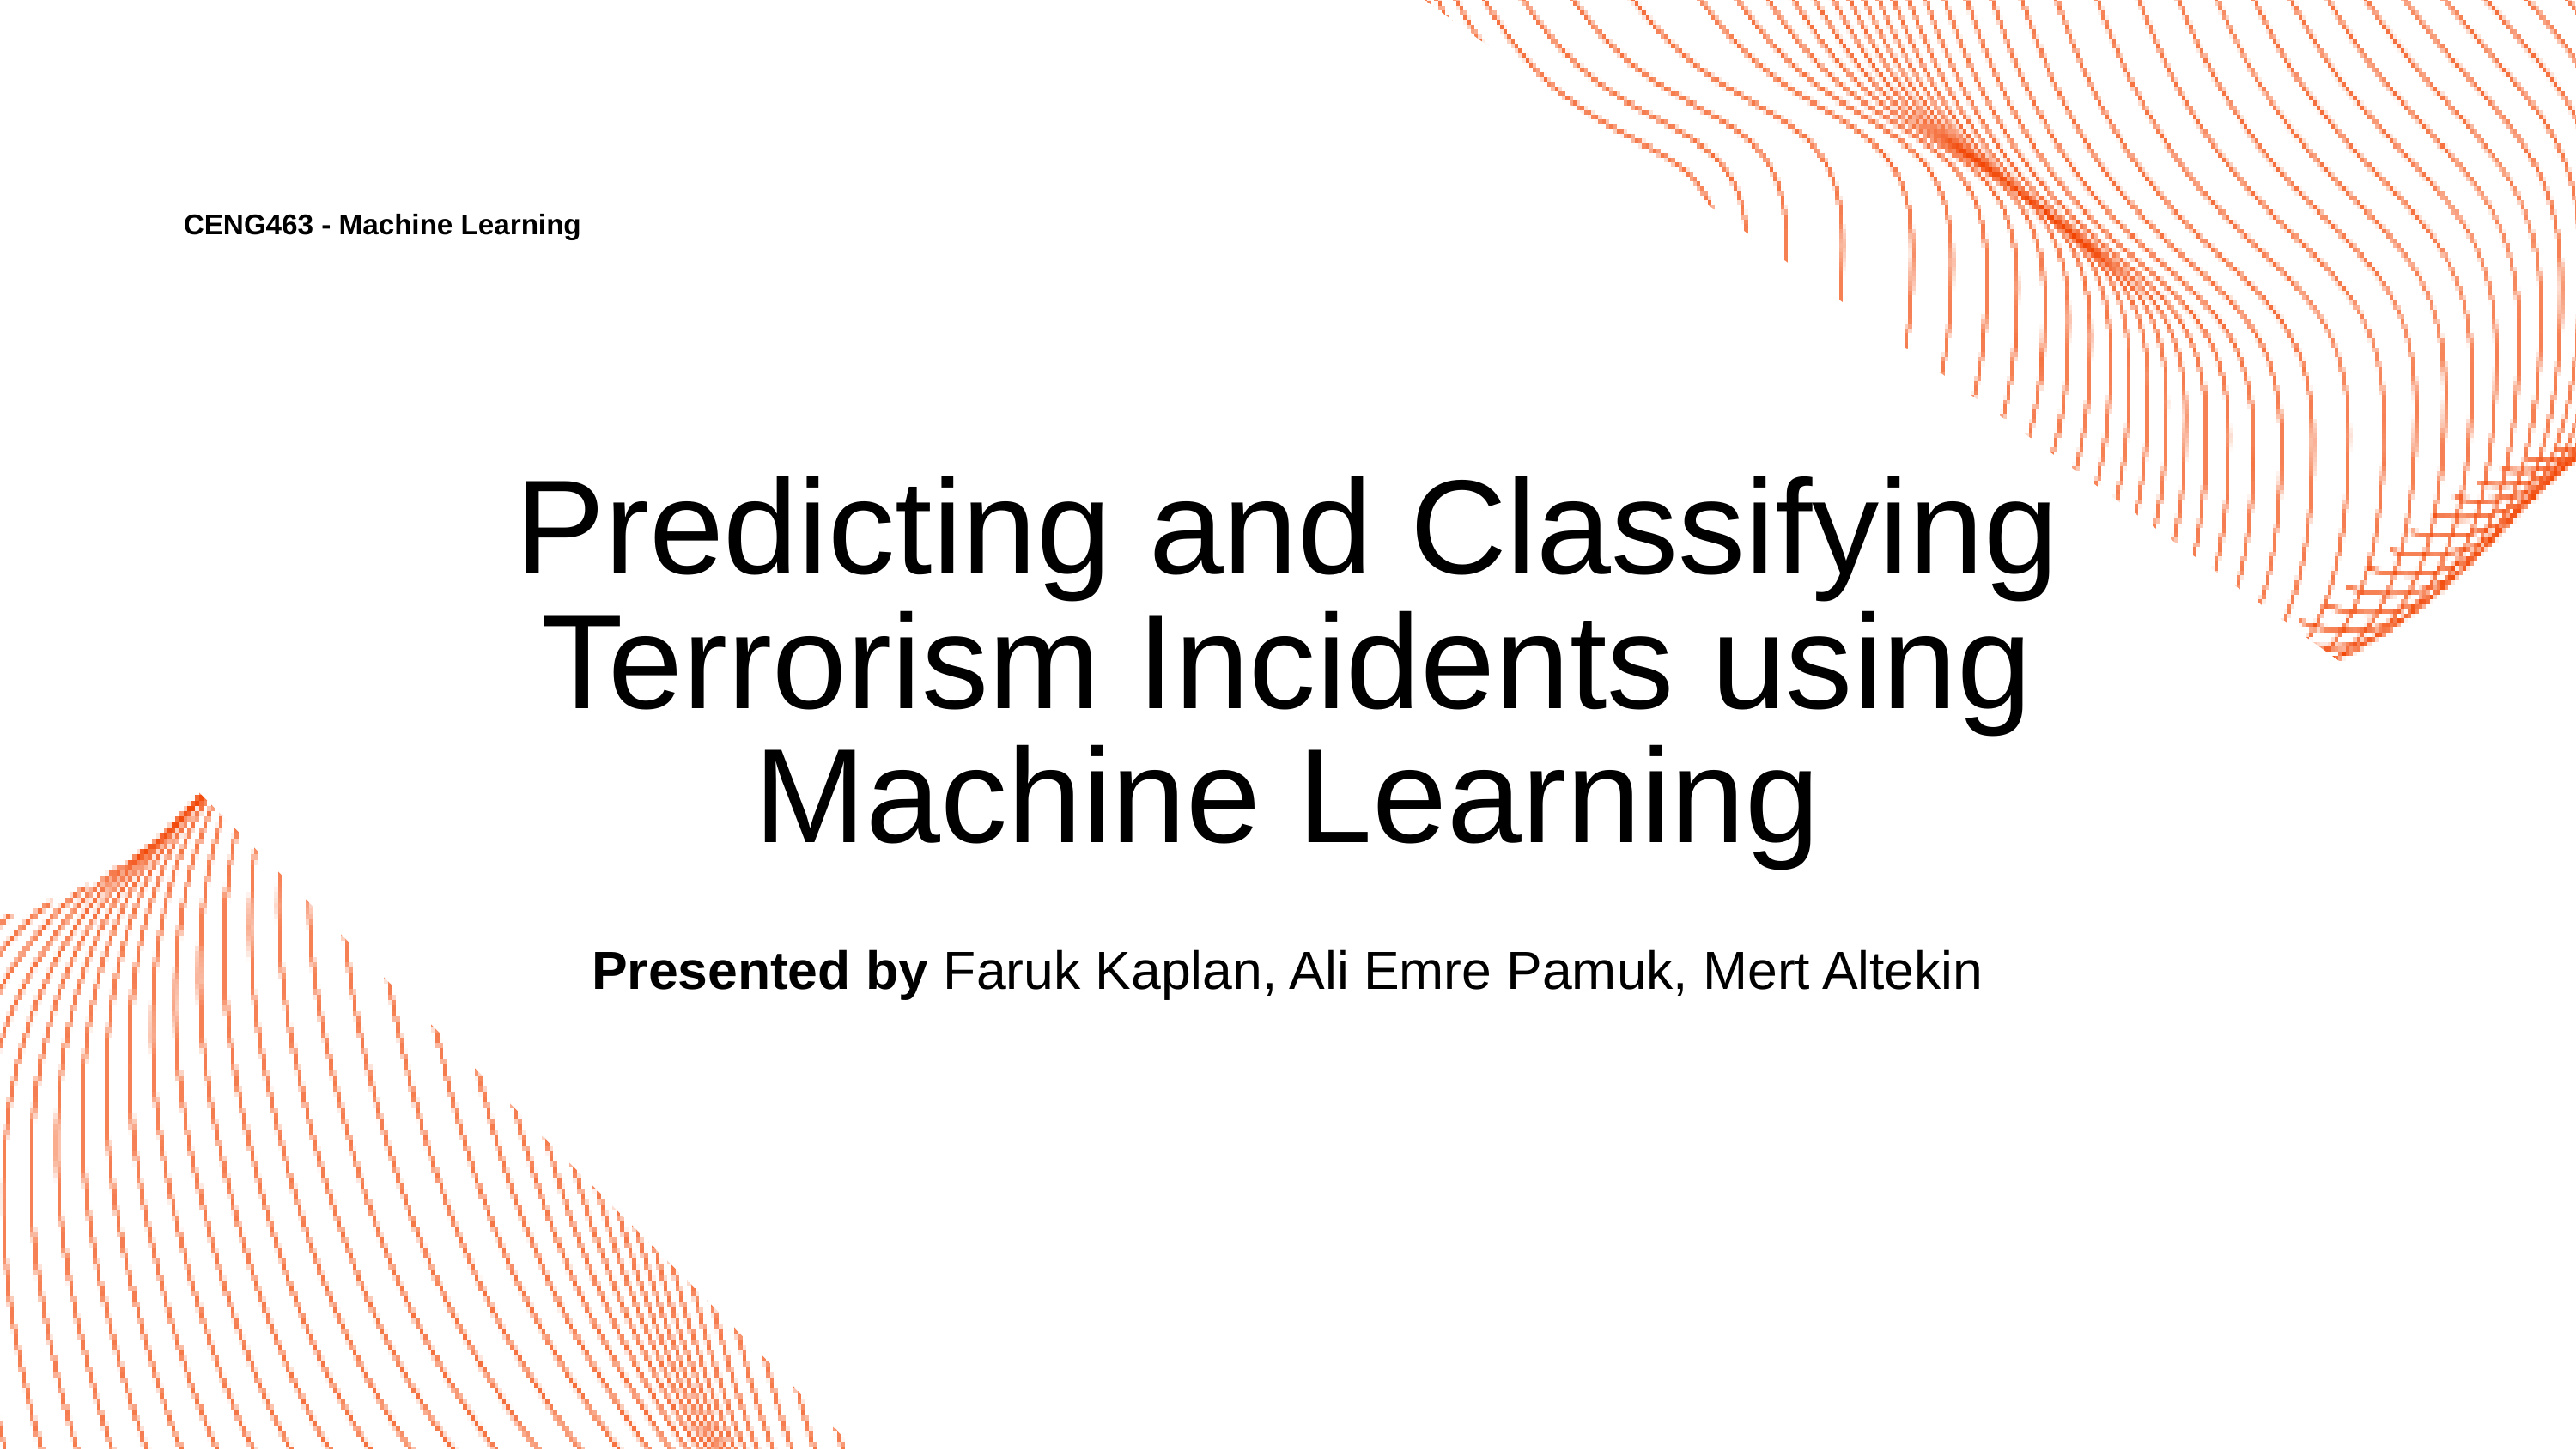

CENG463 - Machine Learning
Predicting and Classifying Terrorism Incidents using Machine Learning
Presented by Faruk Kaplan, Ali Emre Pamuk, Mert Altekin